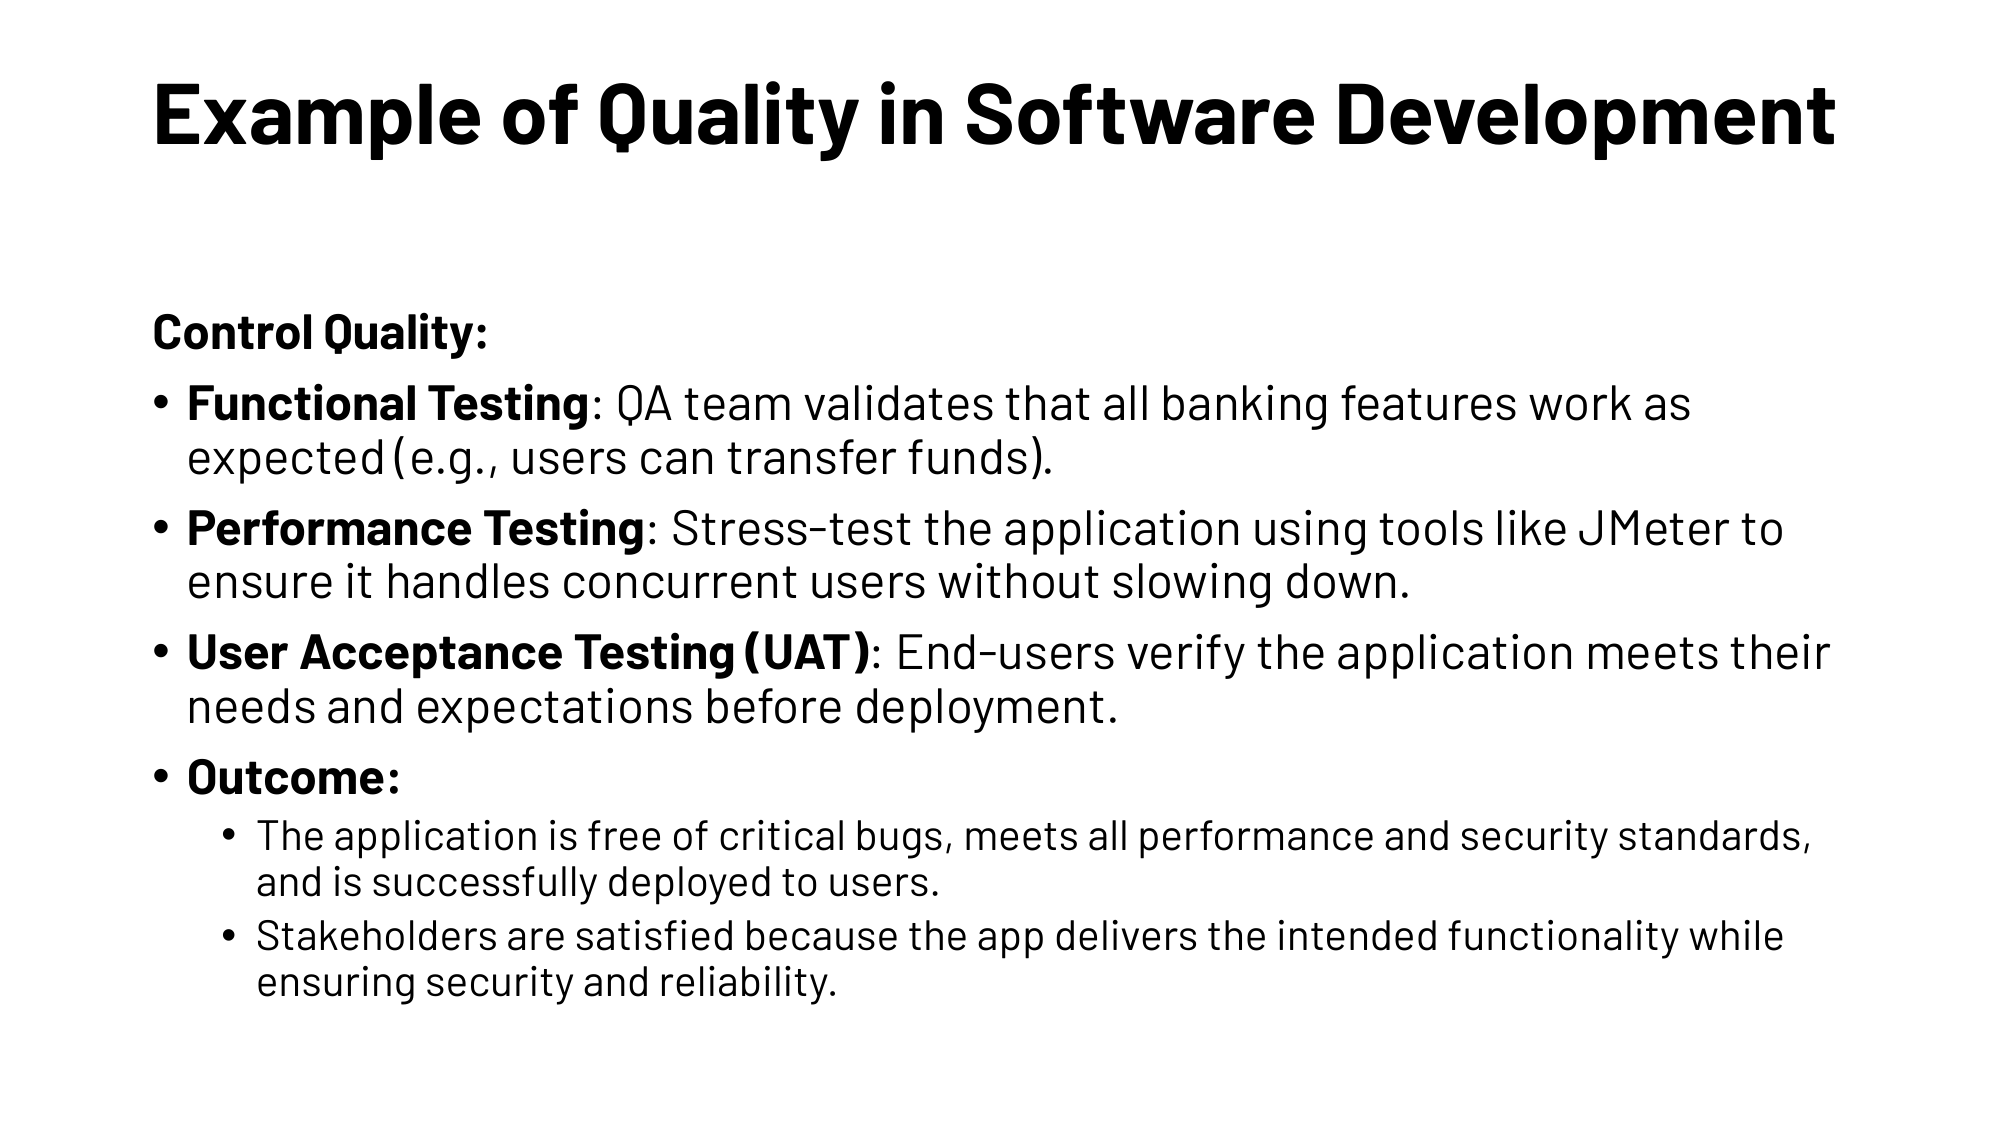

# Example of Quality in Software Development
Control Quality:
Functional Testing: QA team validates that all banking features work as expected (e.g., users can transfer funds).
Performance Testing: Stress-test the application using tools like JMeter to ensure it handles concurrent users without slowing down.
User Acceptance Testing (UAT): End-users verify the application meets their needs and expectations before deployment.
Outcome:
The application is free of critical bugs, meets all performance and security standards, and is successfully deployed to users.
Stakeholders are satisfied because the app delivers the intended functionality while ensuring security and reliability.